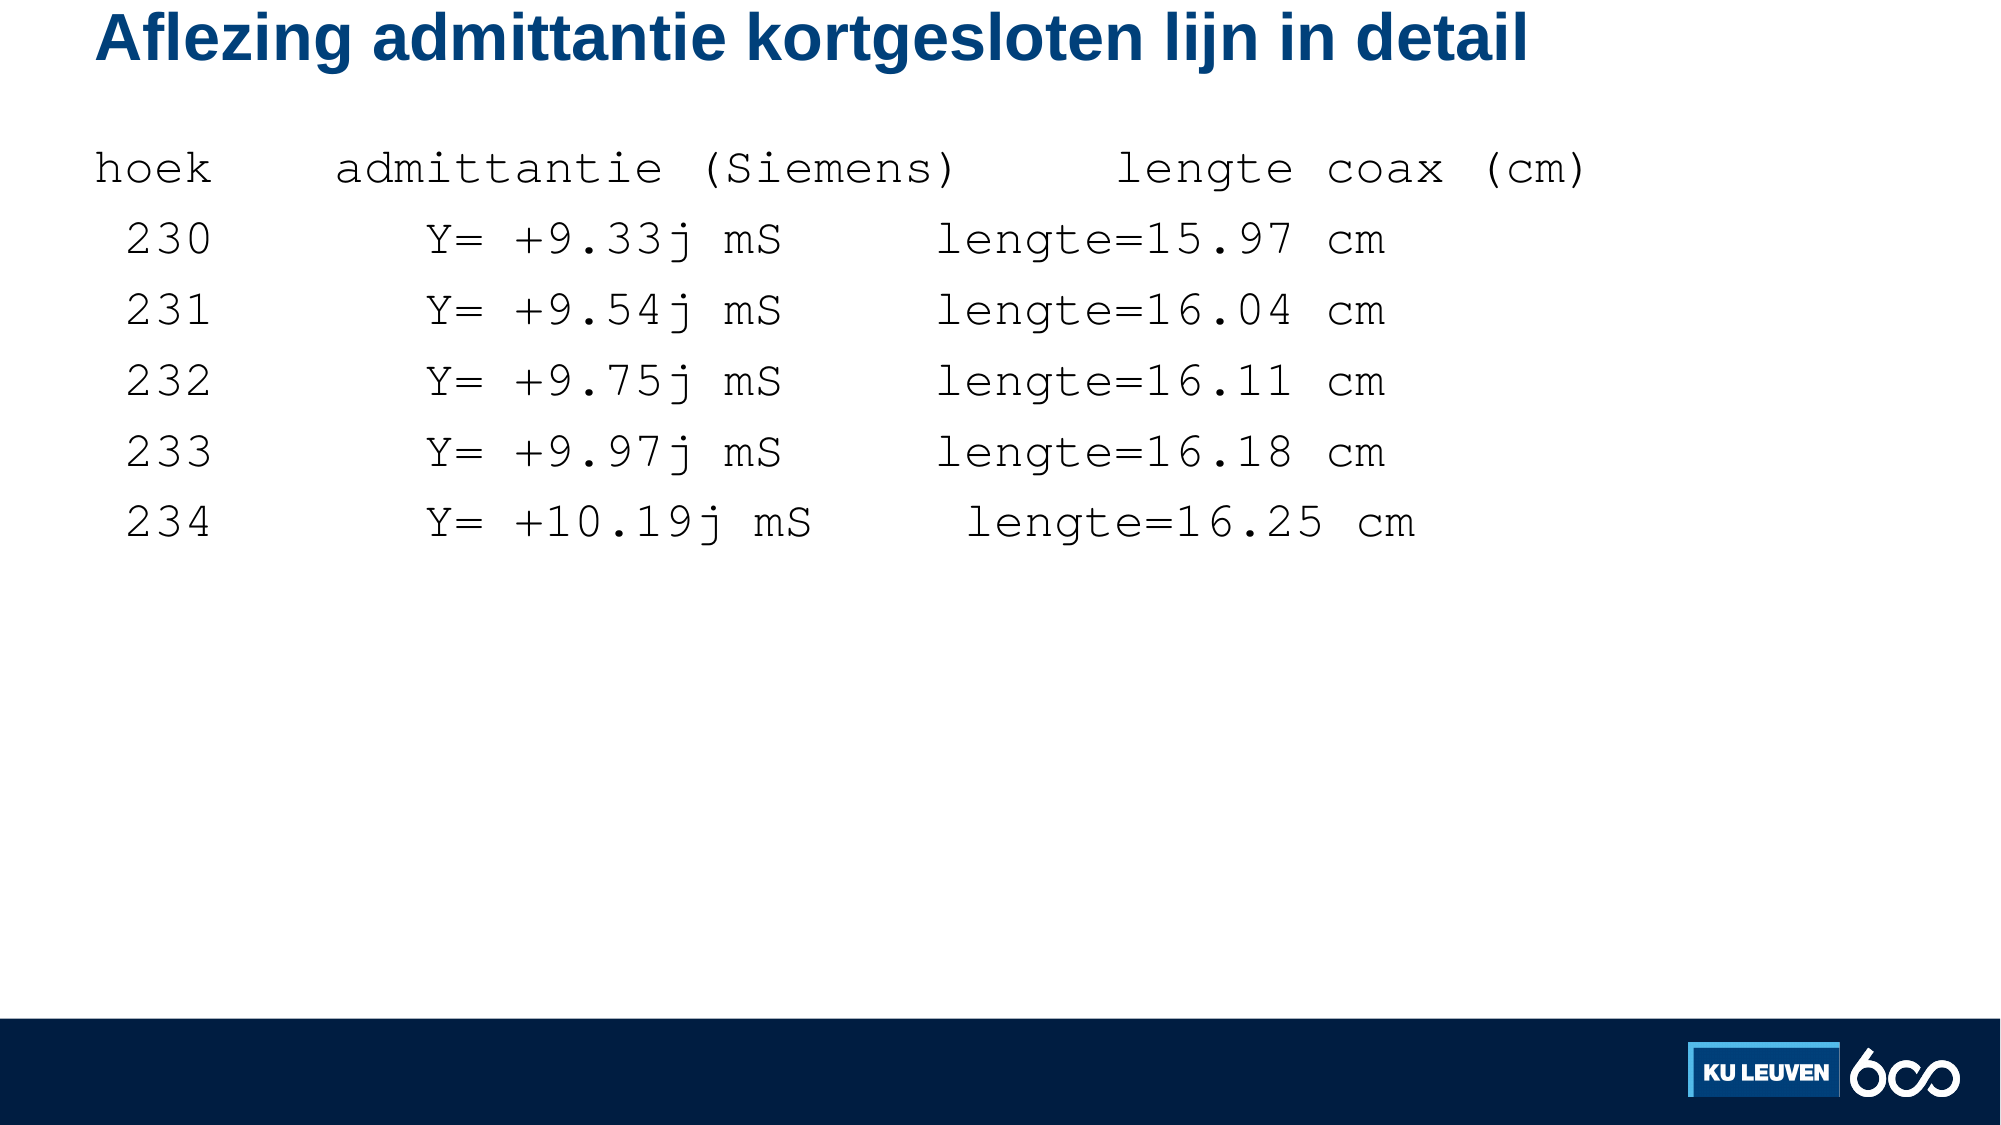

# Aflezing admittantie kortgesloten lijn in detail
hoek    admittantie (Siemens)     lengte coax (cm)
 230       Y= +9.33j mS     lengte=15.97 cm
 231       Y= +9.54j mS     lengte=16.04 cm
 232       Y= +9.75j mS     lengte=16.11 cm
 233       Y= +9.97j mS     lengte=16.18 cm
 234       Y= +10.19j mS     lengte=16.25 cm